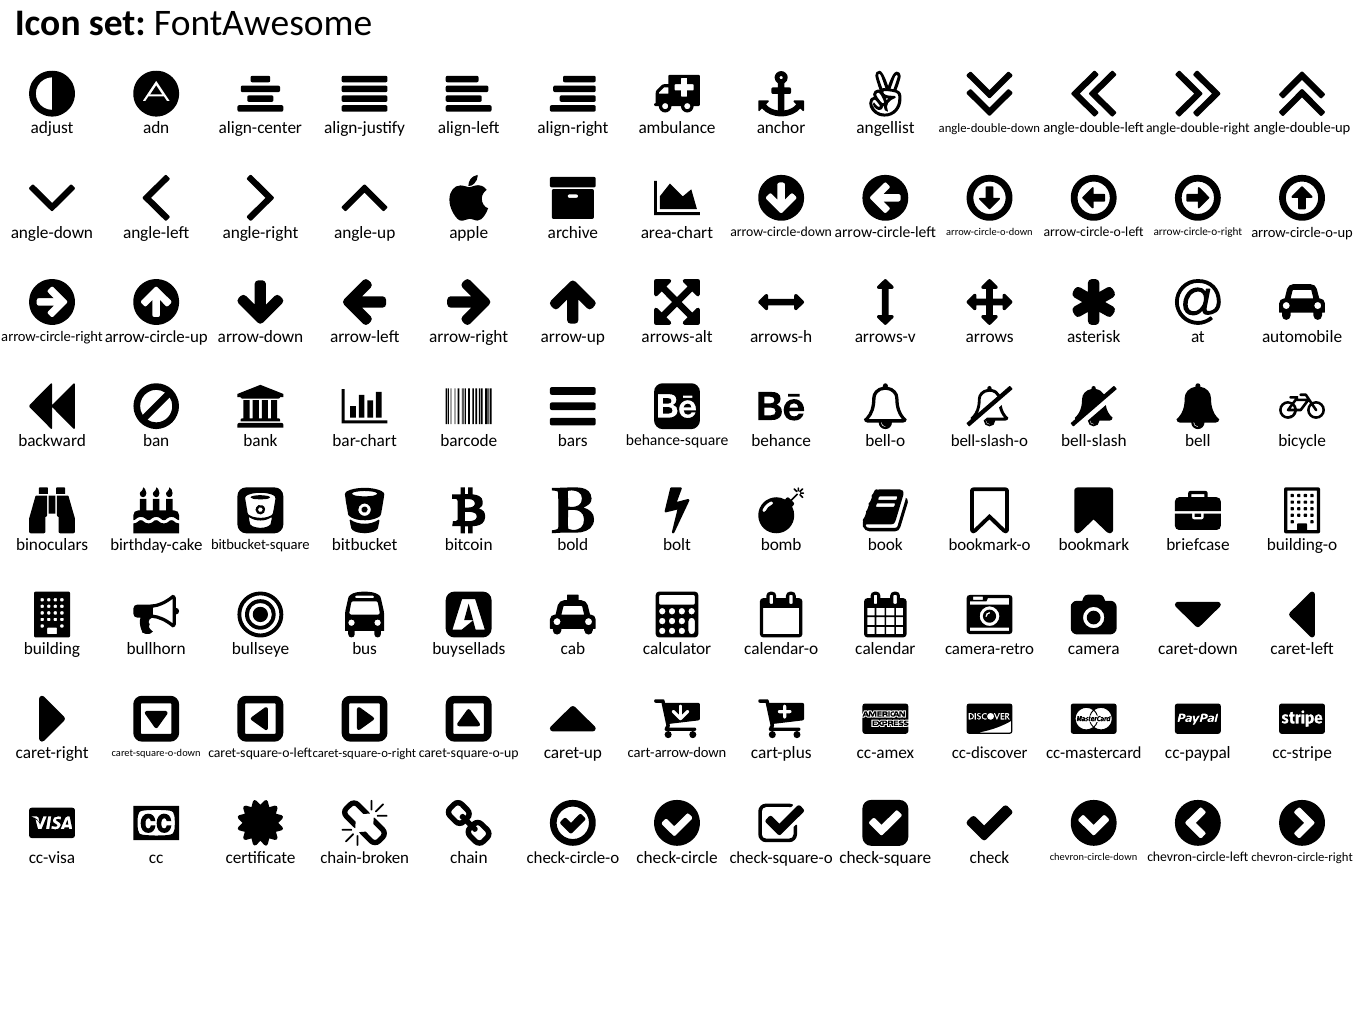

Icon set: FontAwesome

adjust
adn
align-center
align-justify
align-left
align-right
ambulance
anchor
angellist
angle-double-down
angle-double-left
angle-double-right
angle-double-up

angle-down
angle-left
angle-right
angle-up
apple
archive
area-chart
arrow-circle-down
arrow-circle-left
arrow-circle-o-down
arrow-circle-o-left
arrow-circle-o-right
arrow-circle-o-up

arrow-circle-right
arrow-circle-up
arrow-down
arrow-left
arrow-right
arrow-up
arrows-alt
arrows-h
arrows-v
arrows
asterisk
at
automobile

backward
ban
bank
bar-chart
barcode
bars
behance-square
behance
bell-o
bell-slash-o
bell-slash
bell
bicycle

binoculars
birthday-cake
bitbucket-square
bitbucket
bitcoin
bold
bolt
bomb
book
bookmark-o
bookmark
briefcase
building-o

building
bullhorn
bullseye
bus
buysellads
cab
calculator
calendar-o
calendar
camera-retro
camera
caret-down
caret-left

caret-right
caret-square-o-down
caret-square-o-left
caret-square-o-right
caret-square-o-up
caret-up
cart-arrow-down
cart-plus
cc-amex
cc-discover
cc-mastercard
cc-paypal
cc-stripe

cc-visa
cc
certificate
chain-broken
chain
check-circle-o
check-circle
check-square-o
check-square
check
chevron-circle-down
chevron-circle-left
chevron-circle-right